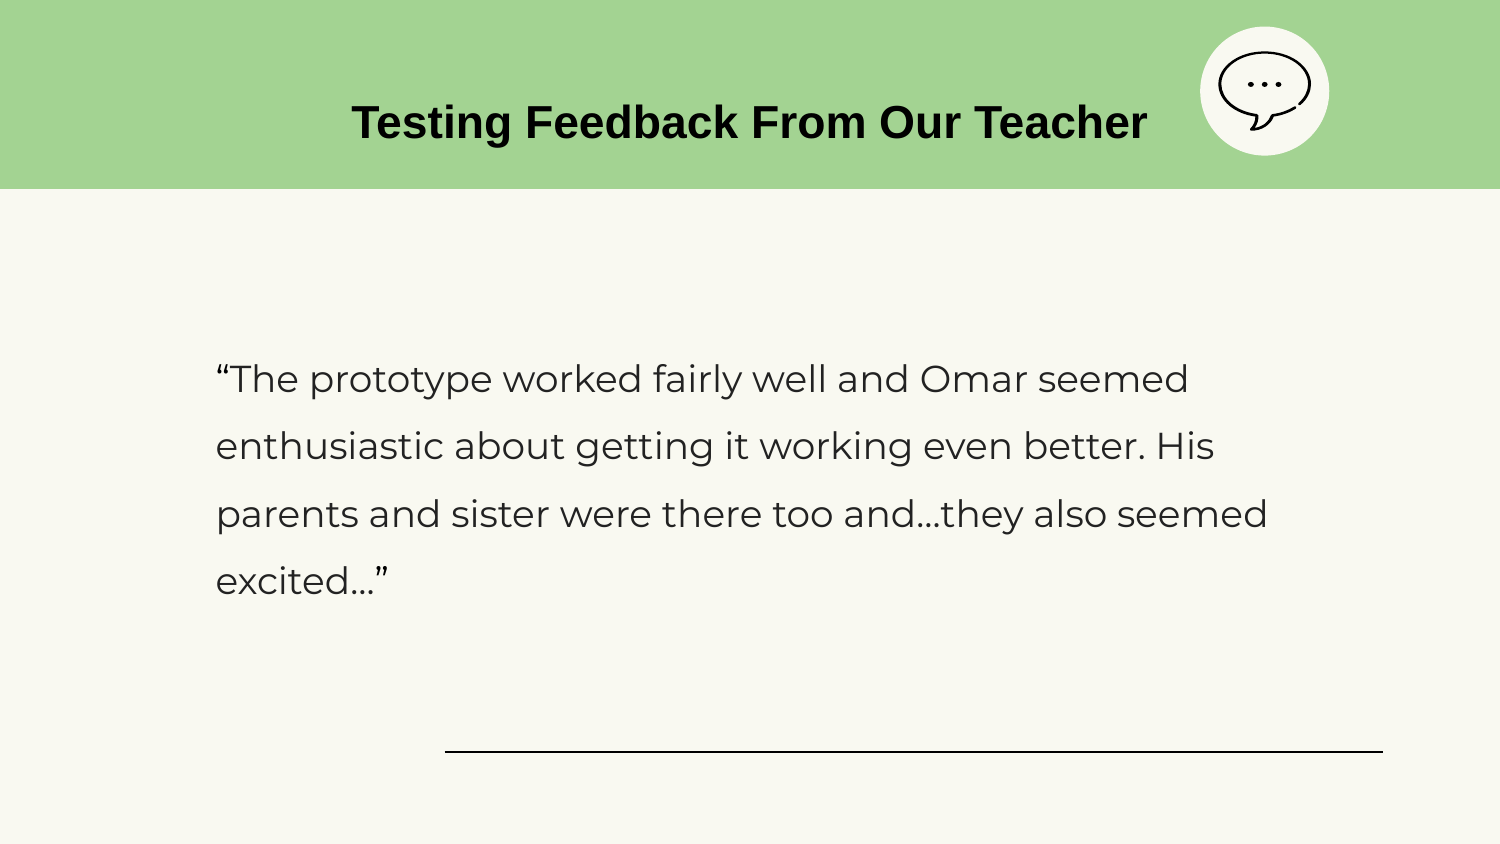

# Testing Feedback From Our Teacher
“The prototype worked fairly well and Omar seemed enthusiastic about getting it working even better. His parents and sister were there too and…they also seemed excited…”